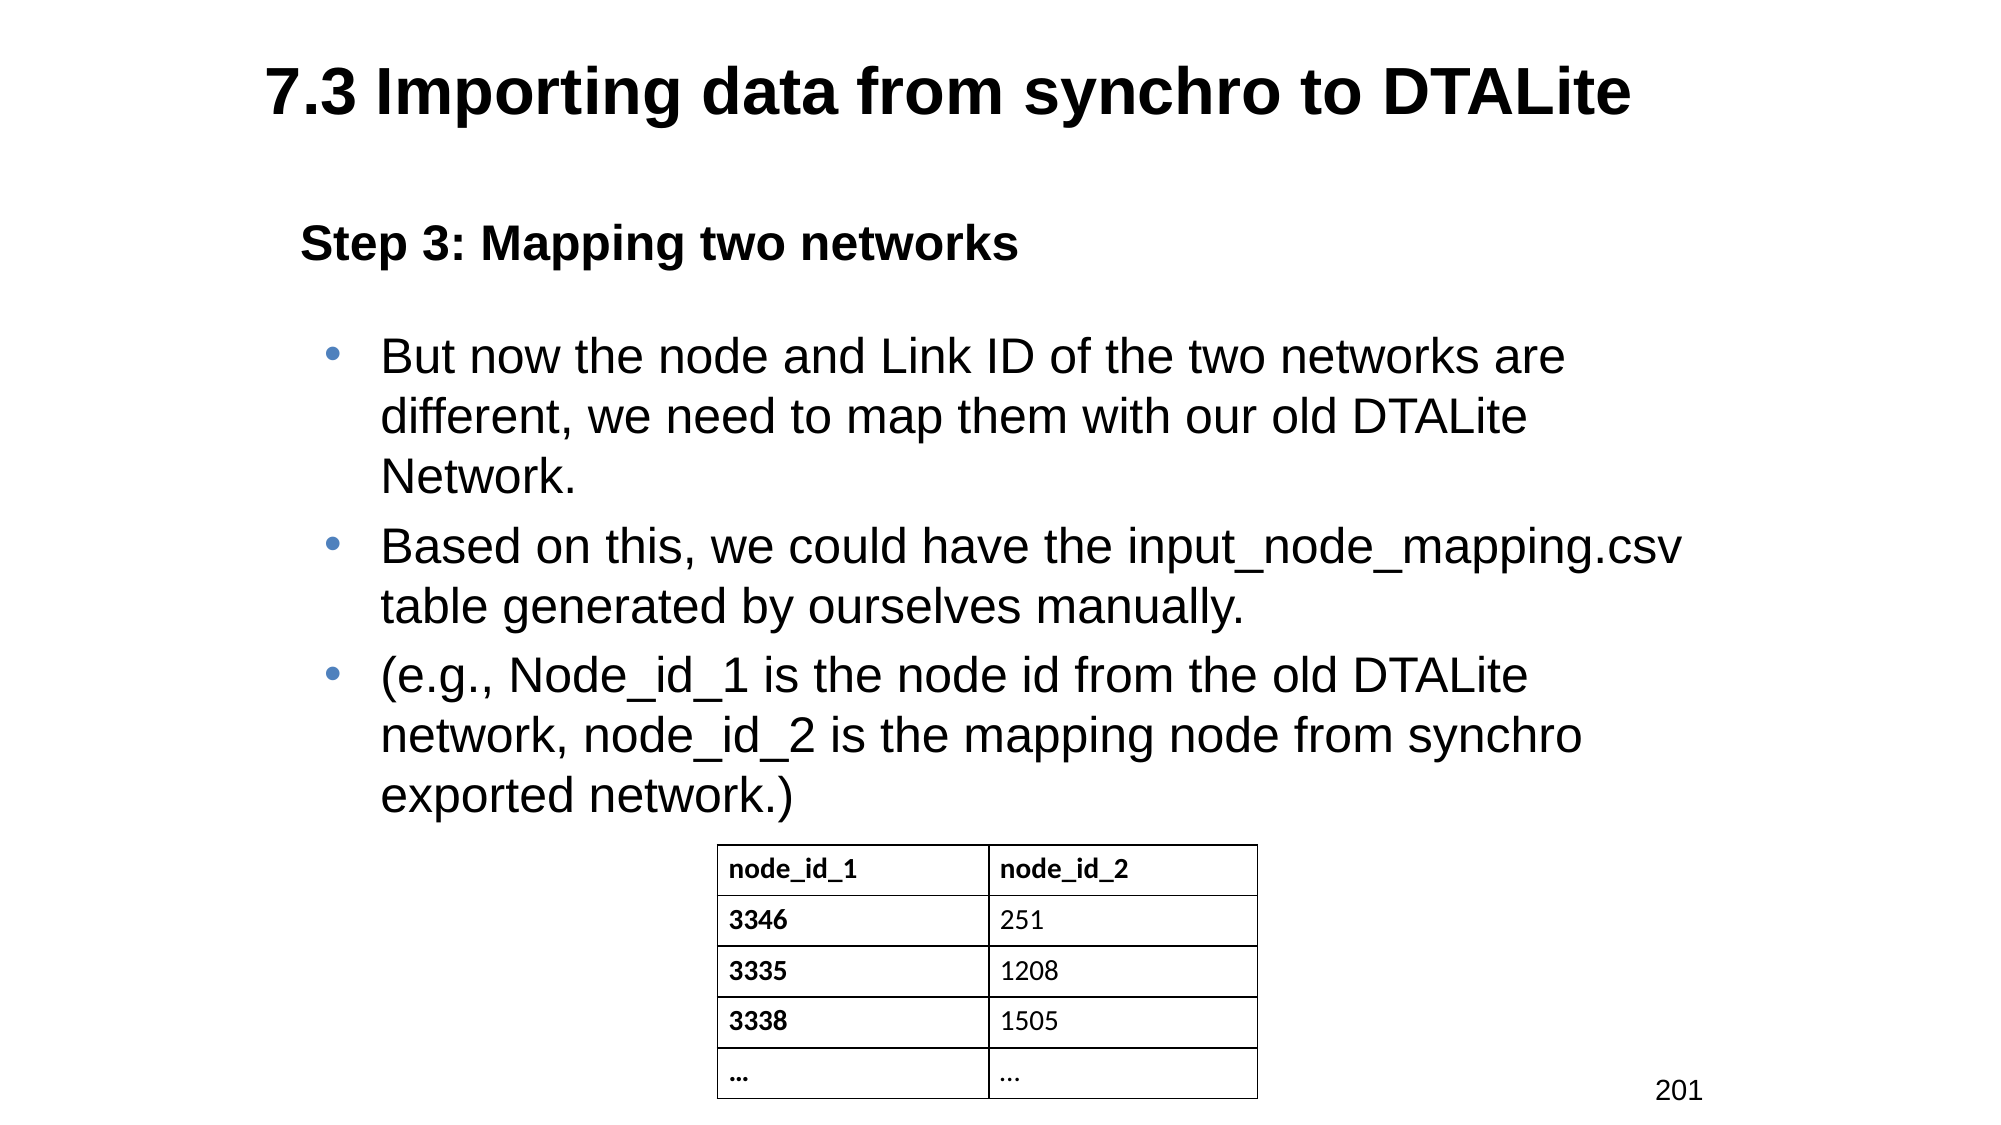

7.3 Importing data from synchro to DTALite
Step 3: Mapping two networks
But now the node and Link ID of the two networks are different, we need to map them with our old DTALite Network.
Based on this, we could have the input_node_mapping.csv table generated by ourselves manually.
(e.g., Node_id_1 is the node id from the old DTALite network, node_id_2 is the mapping node from synchro exported network.)
| node\_id\_1 | node\_id\_2 |
| --- | --- |
| 3346 | 251 |
| 3335 | 1208 |
| 3338 | 1505 |
| … | … |
201